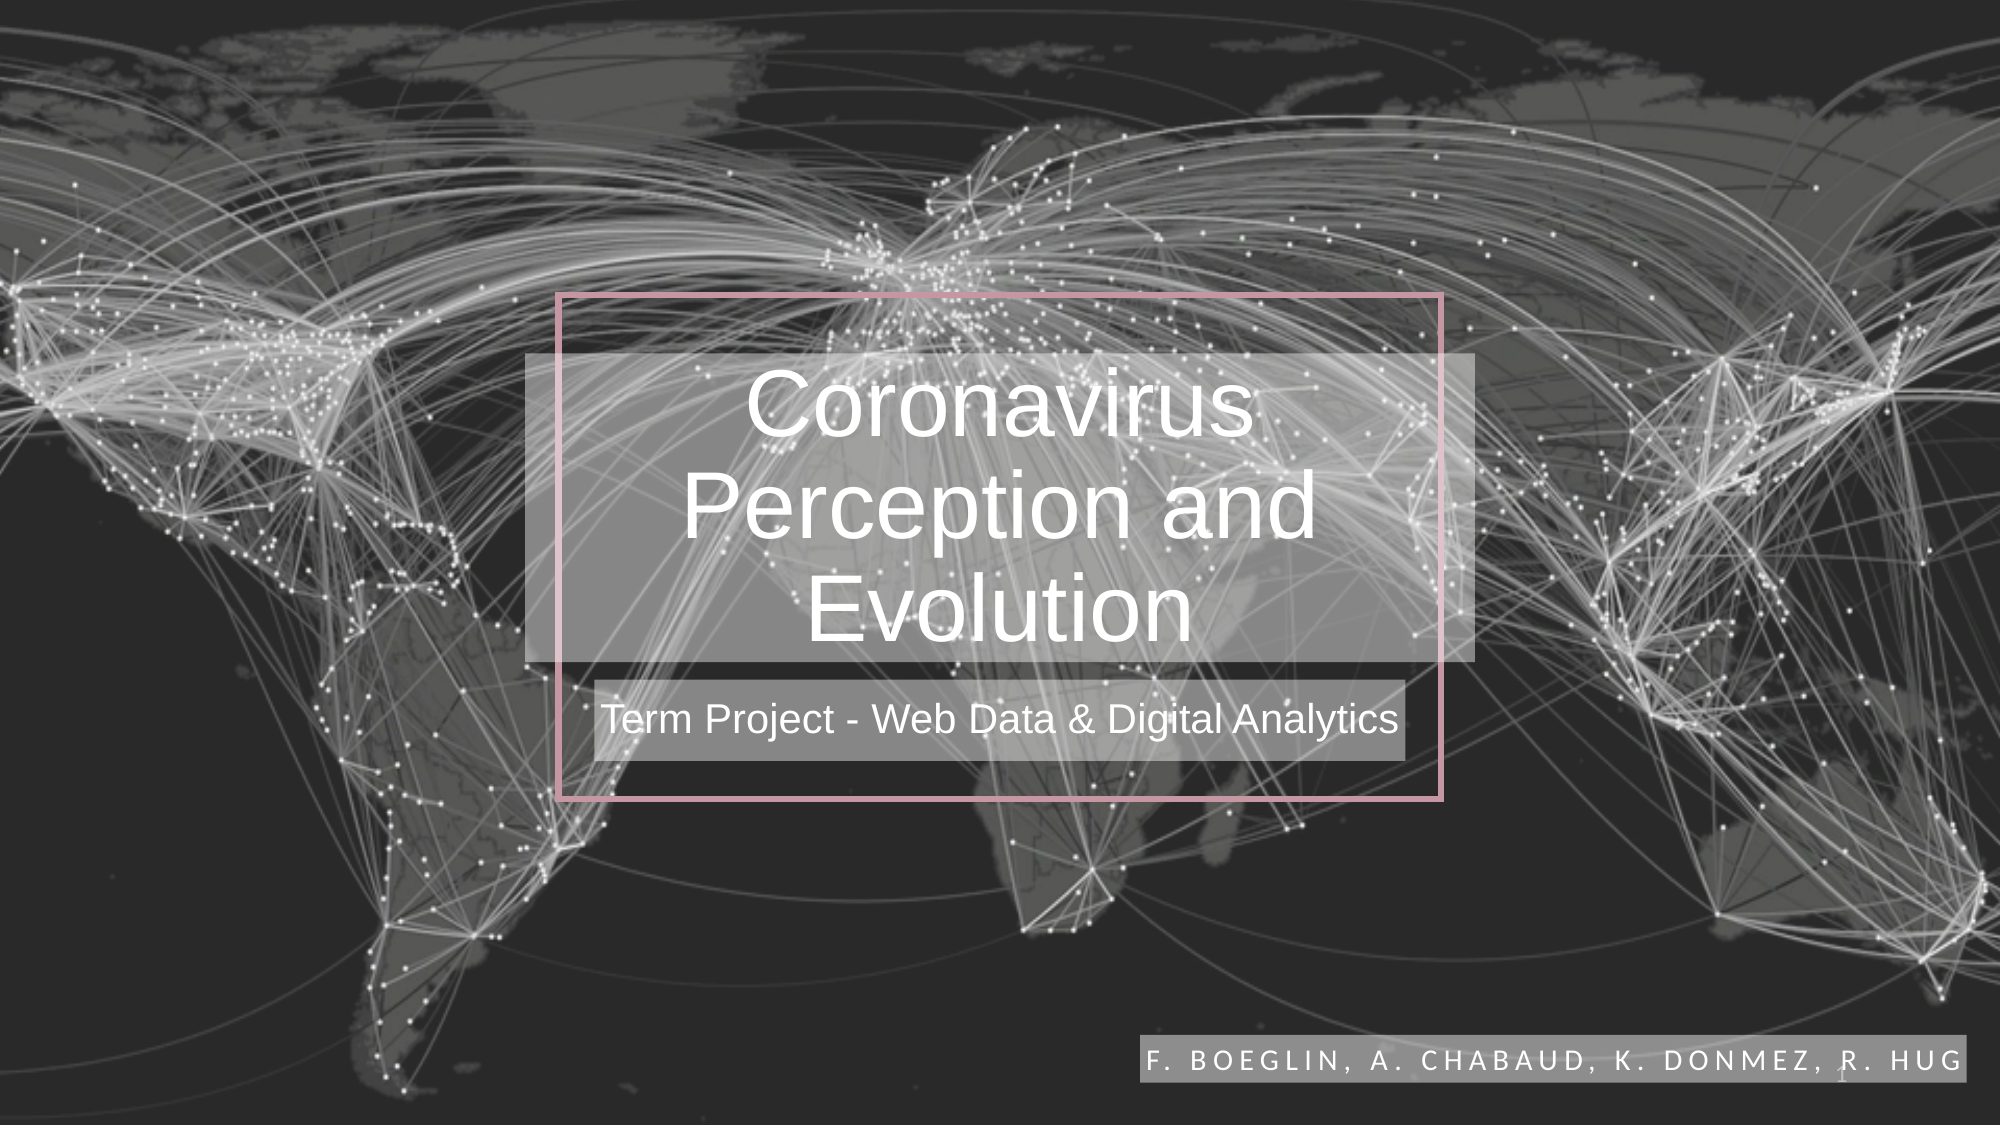

Coronavirus Perception and Evolution
Term Project - Web Data & Digital Analytics
F. Boeglin, A. Chabaud, K. Donmez, R. Hug
1